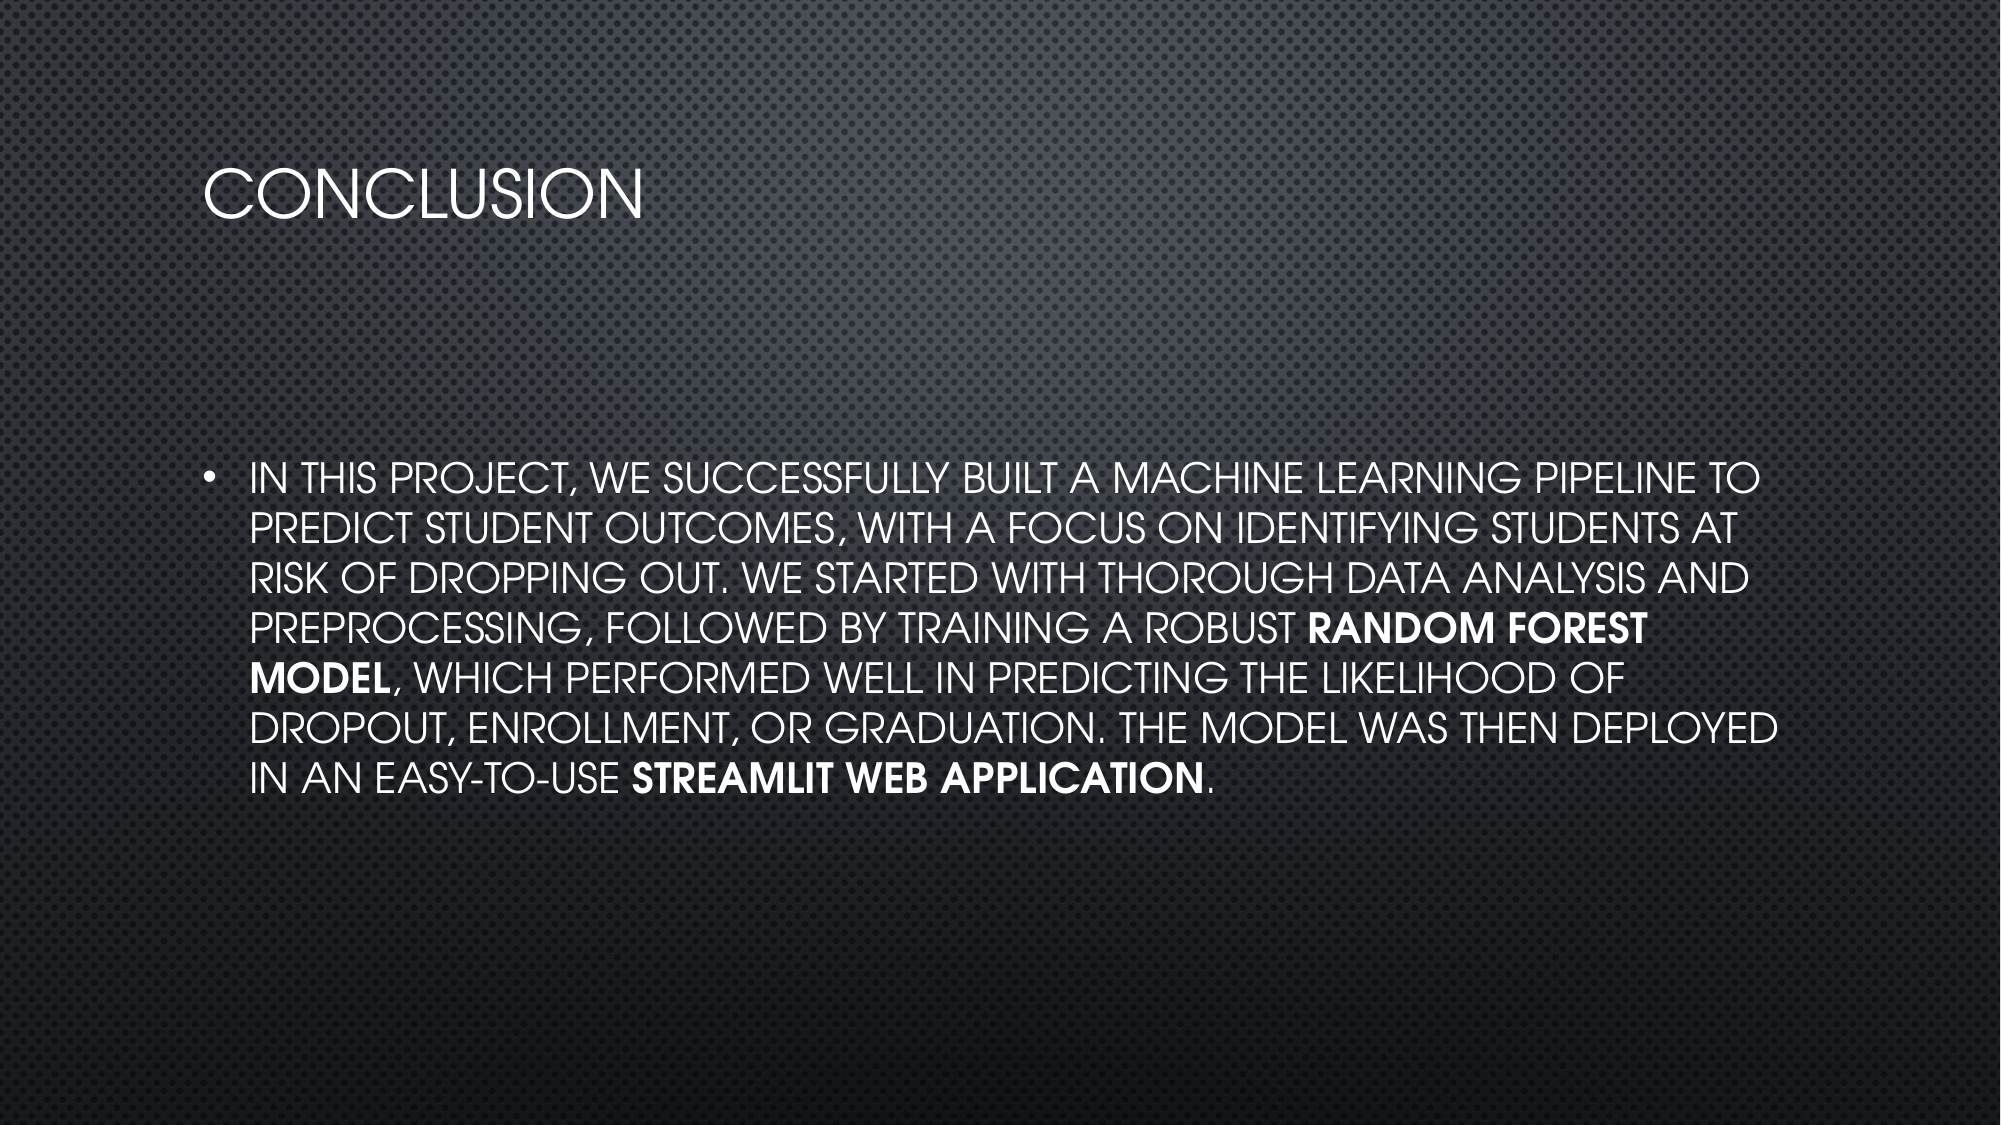

# conclusion
In this project, we successfully built a machine learning pipeline to predict student outcomes, with a focus on identifying students at risk of dropping out. We started with thorough data analysis and preprocessing, followed by training a robust Random Forest model, which performed well in predicting the likelihood of dropout, enrollment, or graduation. The model was then deployed in an easy-to-use Streamlit web application.